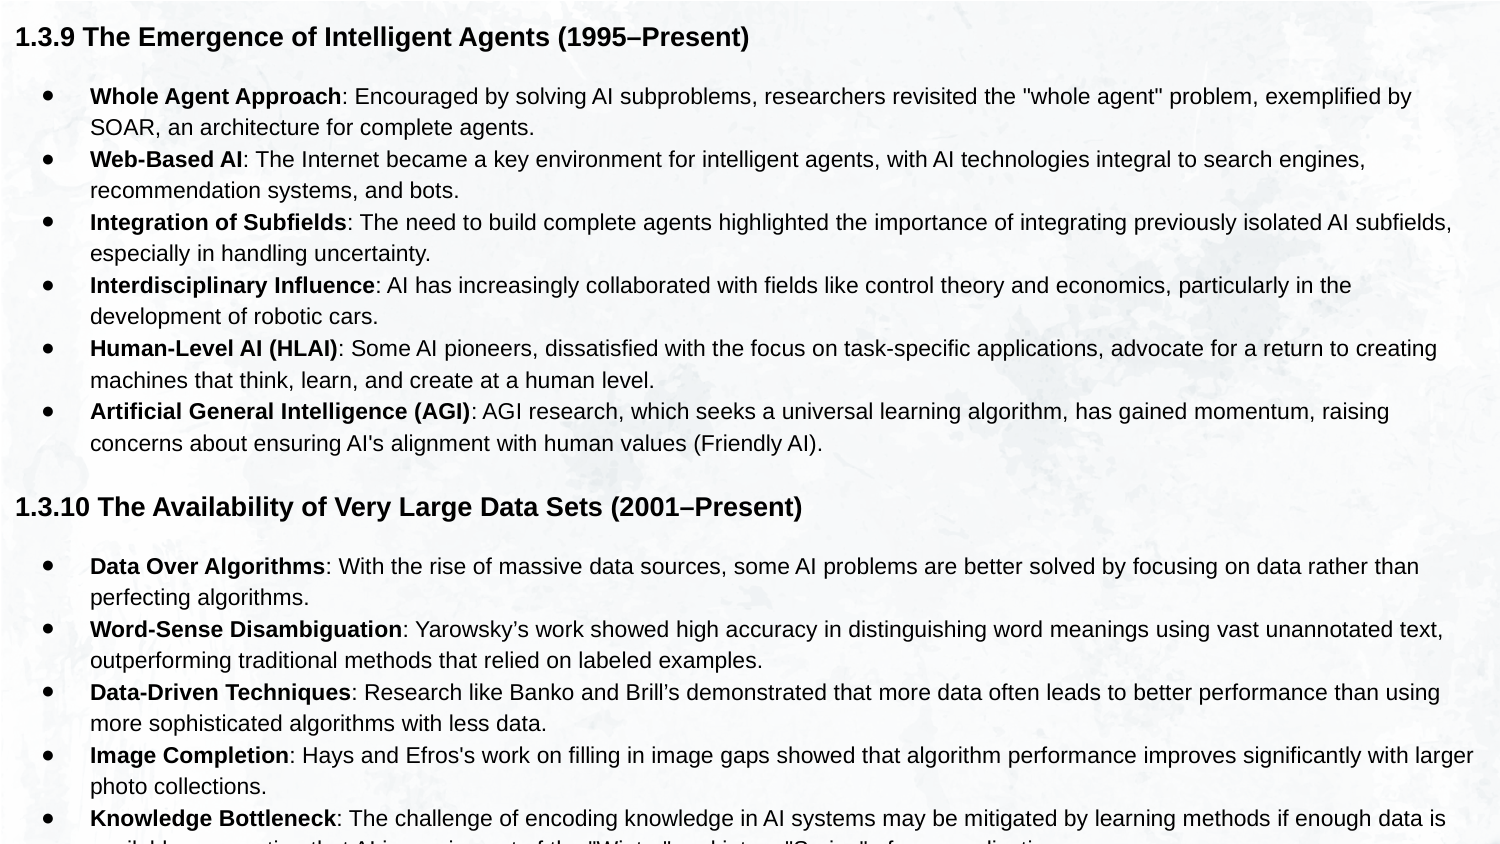

1.3.9 The Emergence of Intelligent Agents (1995–Present)
Whole Agent Approach: Encouraged by solving AI subproblems, researchers revisited the "whole agent" problem, exemplified by SOAR, an architecture for complete agents.
Web-Based AI: The Internet became a key environment for intelligent agents, with AI technologies integral to search engines, recommendation systems, and bots.
Integration of Subfields: The need to build complete agents highlighted the importance of integrating previously isolated AI subfields, especially in handling uncertainty.
Interdisciplinary Influence: AI has increasingly collaborated with fields like control theory and economics, particularly in the development of robotic cars.
Human-Level AI (HLAI): Some AI pioneers, dissatisfied with the focus on task-specific applications, advocate for a return to creating machines that think, learn, and create at a human level.
Artificial General Intelligence (AGI): AGI research, which seeks a universal learning algorithm, has gained momentum, raising concerns about ensuring AI's alignment with human values (Friendly AI).
1.3.10 The Availability of Very Large Data Sets (2001–Present)
Data Over Algorithms: With the rise of massive data sources, some AI problems are better solved by focusing on data rather than perfecting algorithms.
Word-Sense Disambiguation: Yarowsky’s work showed high accuracy in distinguishing word meanings using vast unannotated text, outperforming traditional methods that relied on labeled examples.
Data-Driven Techniques: Research like Banko and Brill’s demonstrated that more data often leads to better performance than using more sophisticated algorithms with less data.
Image Completion: Hays and Efros's work on filling in image gaps showed that algorithm performance improves significantly with larger photo collections.
Knowledge Bottleneck: The challenge of encoding knowledge in AI systems may be mitigated by learning methods if enough data is available, suggesting that AI is moving out of the "Winter" and into a "Spring" of new applications.